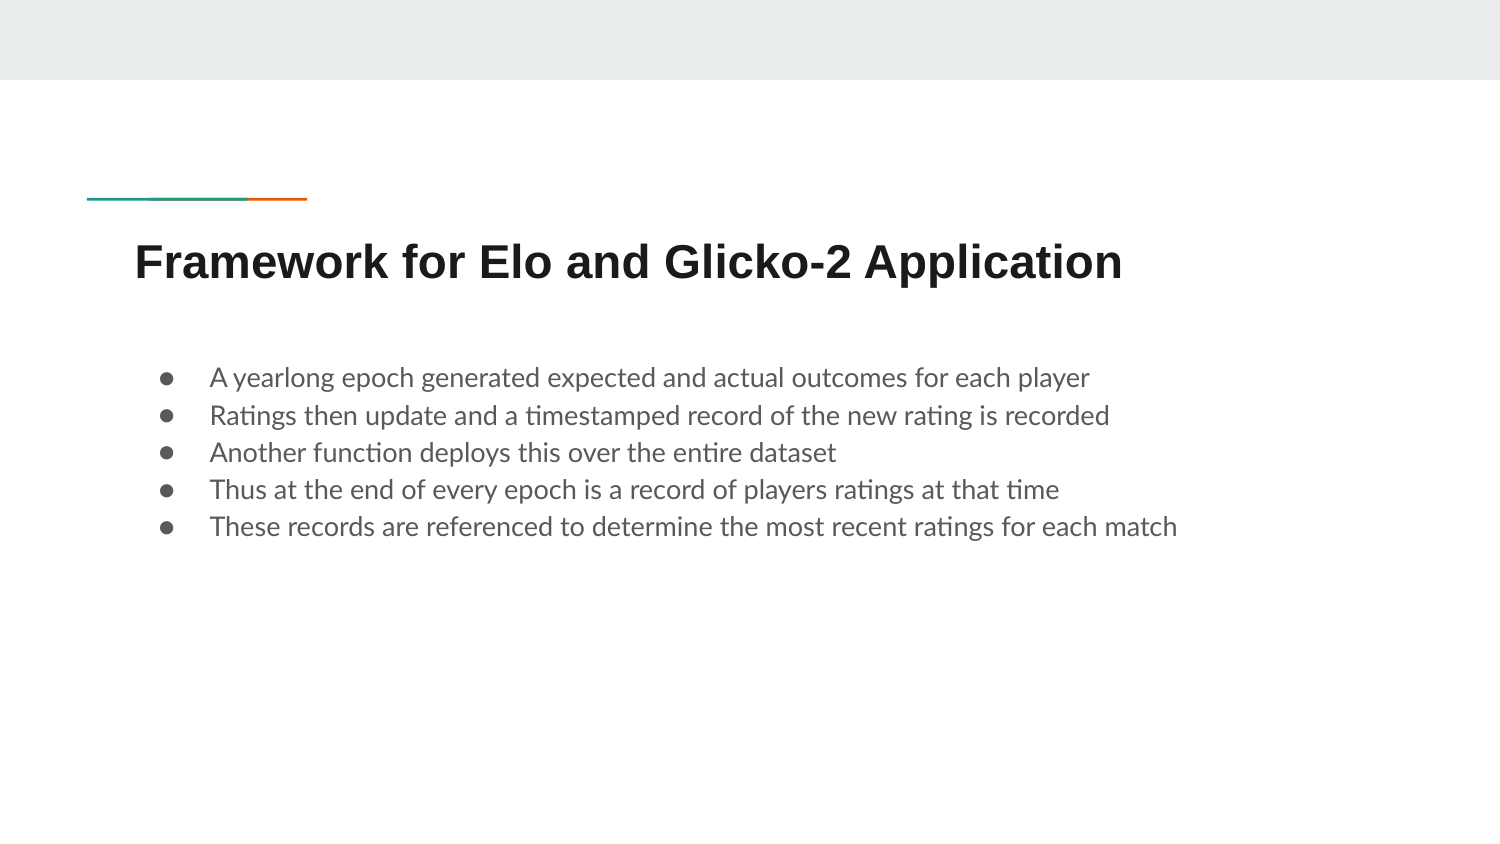

# Framework for Elo and Glicko-2 Application
A yearlong epoch generated expected and actual outcomes for each player
Ratings then update and a timestamped record of the new rating is recorded
Another function deploys this over the entire dataset
Thus at the end of every epoch is a record of players ratings at that time
These records are referenced to determine the most recent ratings for each match